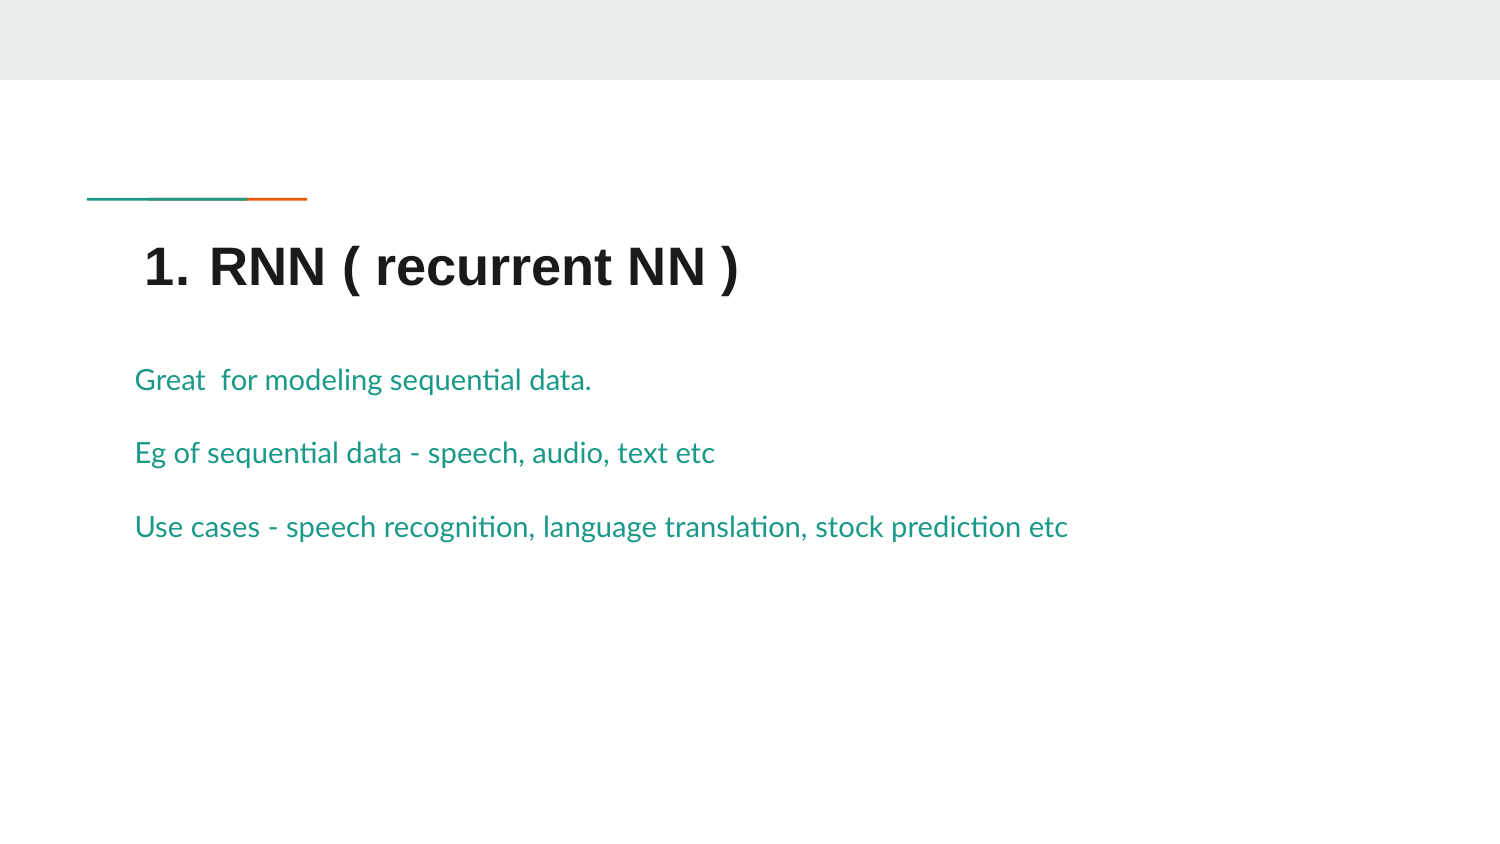

# RNN ( recurrent NN )
Great  for modeling sequential data.
Eg of sequential data - speech, audio, text etc
Use cases - speech recognition, language translation, stock prediction etc